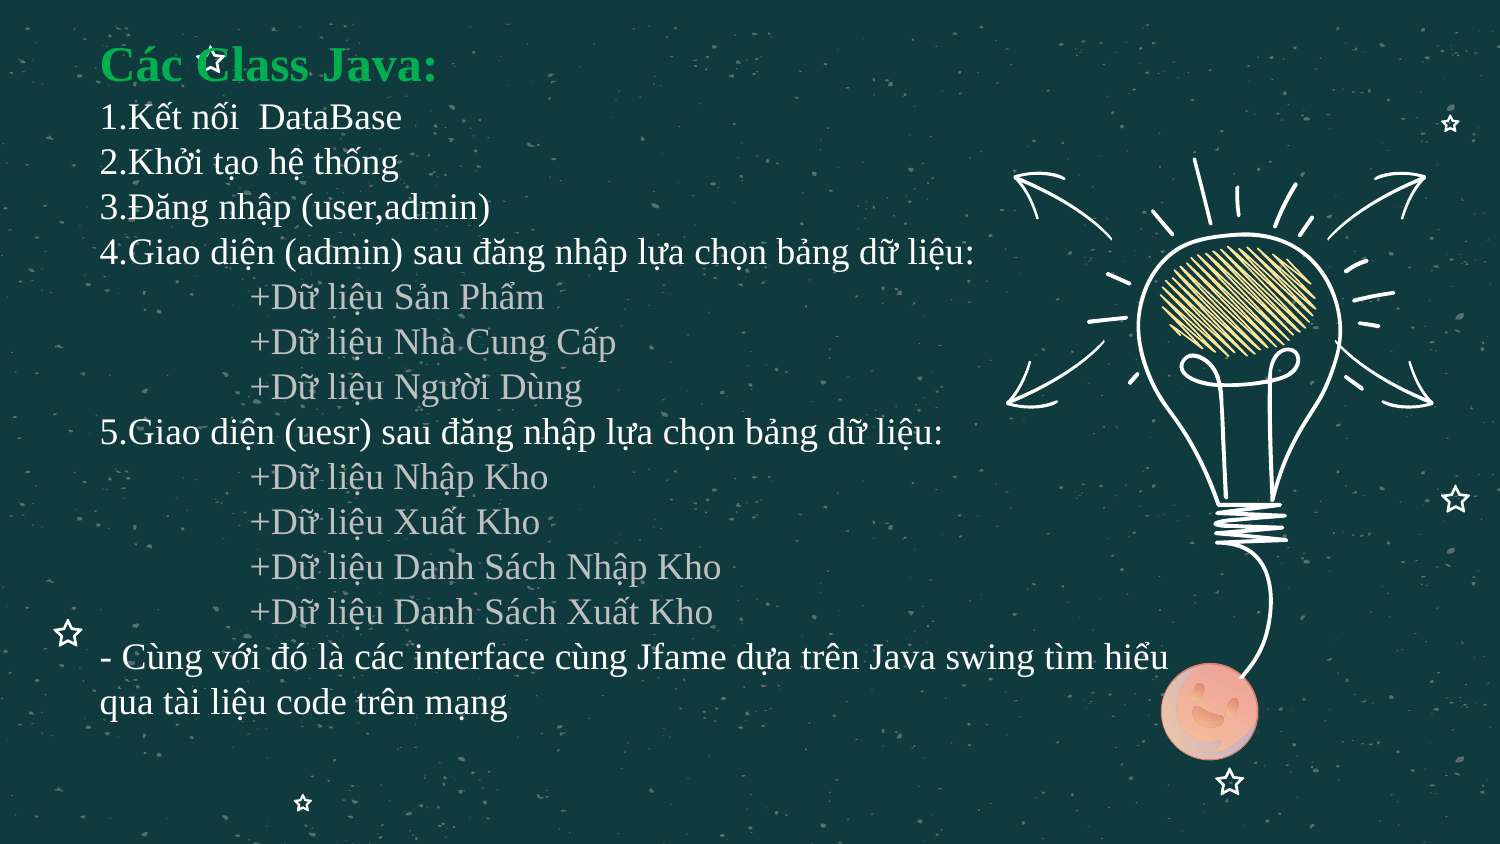

# Các Class Java: 1.Kết nối  DataBase 2.Khởi tạo hệ thống 3.Đăng nhập (user,admin) 4.Giao diện (admin) sau đăng nhập lựa chọn bảng dữ liệu: +Dữ liệu Sản Phẩm +Dữ liệu Nhà Cung Cấp +Dữ liệu Người Dùng 5.Giao diện (uesr) sau đăng nhập lựa chọn bảng dữ liệu: +Dữ liệu Nhập Kho +Dữ liệu Xuất Kho +Dữ liệu Danh Sách Nhập Kho +Dữ liệu Danh Sách Xuất Kho - Cùng với đó là các interface cùng Jfame dựa trên Java swing tìm hiểu qua tài liệu code trên mạng